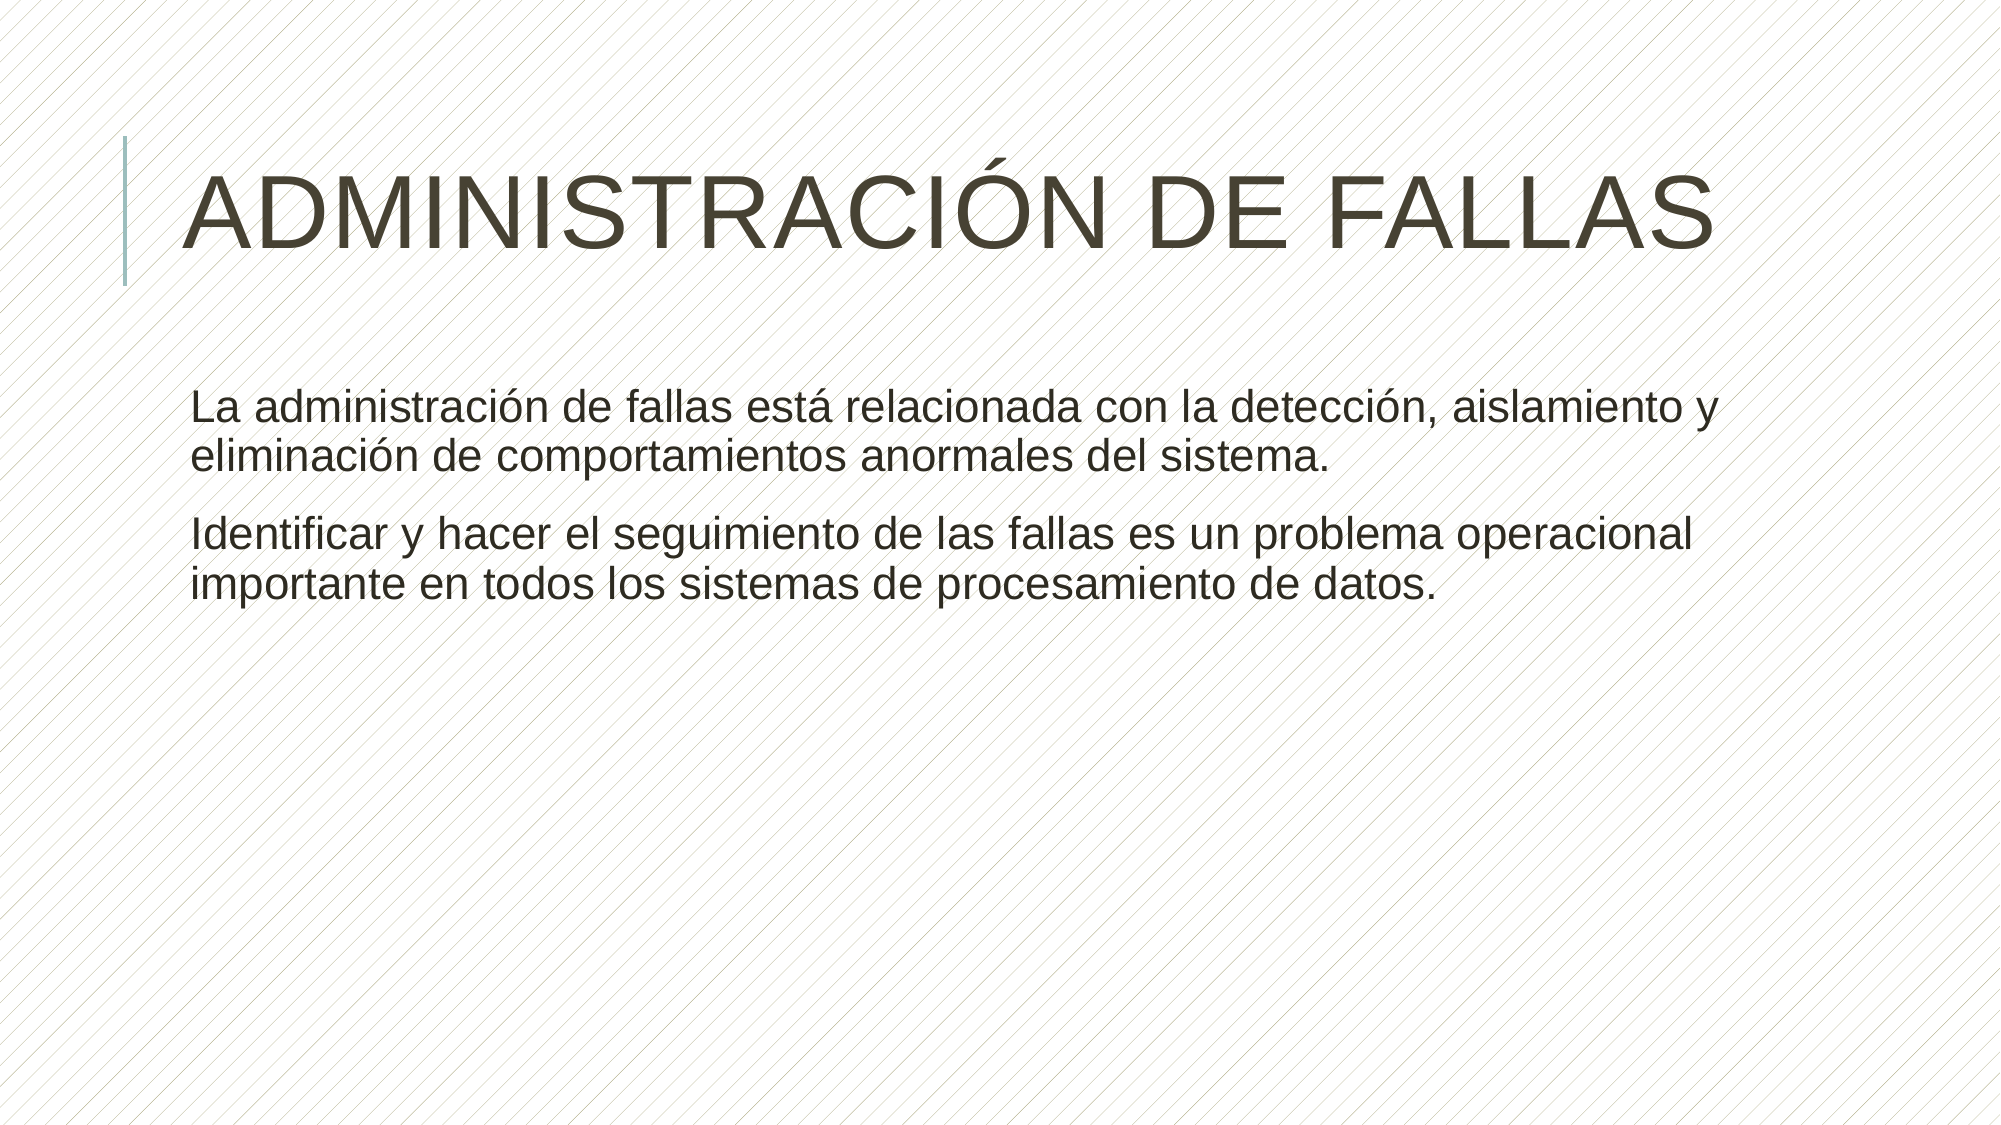

# Administración de fallas
La administración de fallas está relacionada con la detección, aislamiento y eliminación de comportamientos anormales del sistema.
Identificar y hacer el seguimiento de las fallas es un problema operacional importante en todos los sistemas de procesamiento de datos.